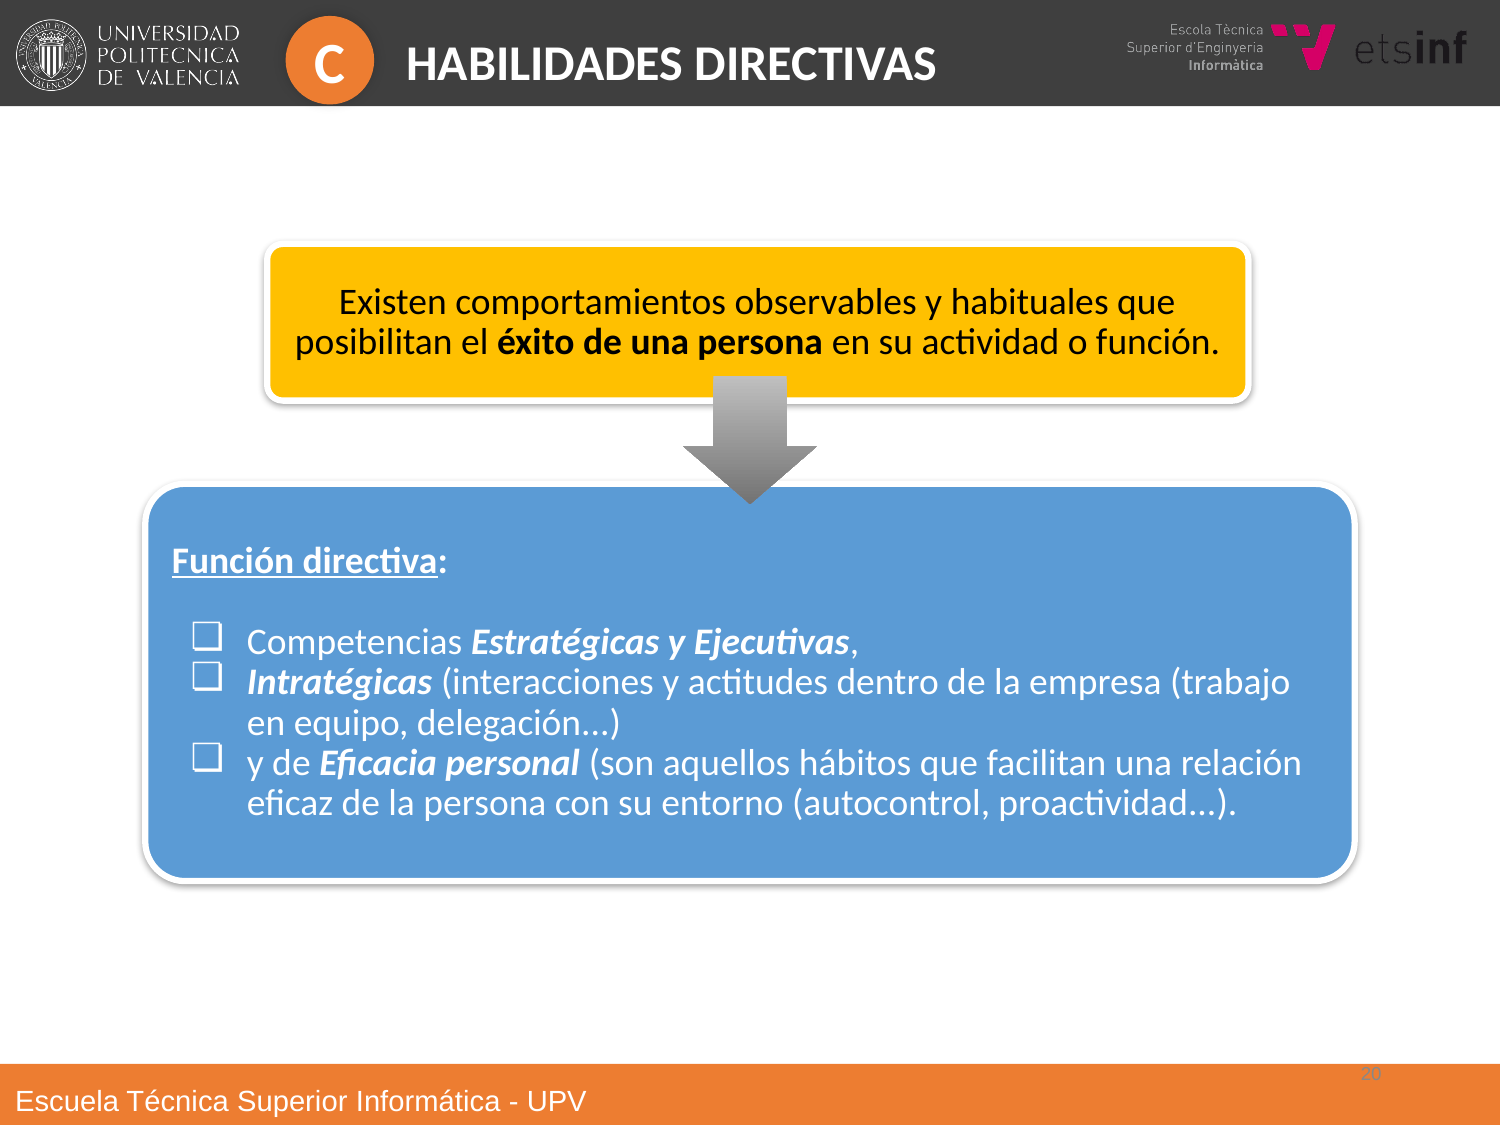

C
Habilidades Directivas
Existen comportamientos observables y habituales que posibilitan el éxito de una persona en su actividad o función.

Función directiva:

Competencias Estratégicas y Ejecutivas,
Intratégicas (interacciones y actitudes dentro de la empresa (trabajo en equipo, delegación...)
y de Eficacia personal (son aquellos hábitos que facilitan una relación eficaz de la persona con su entorno (autocontrol, proactividad...).
20